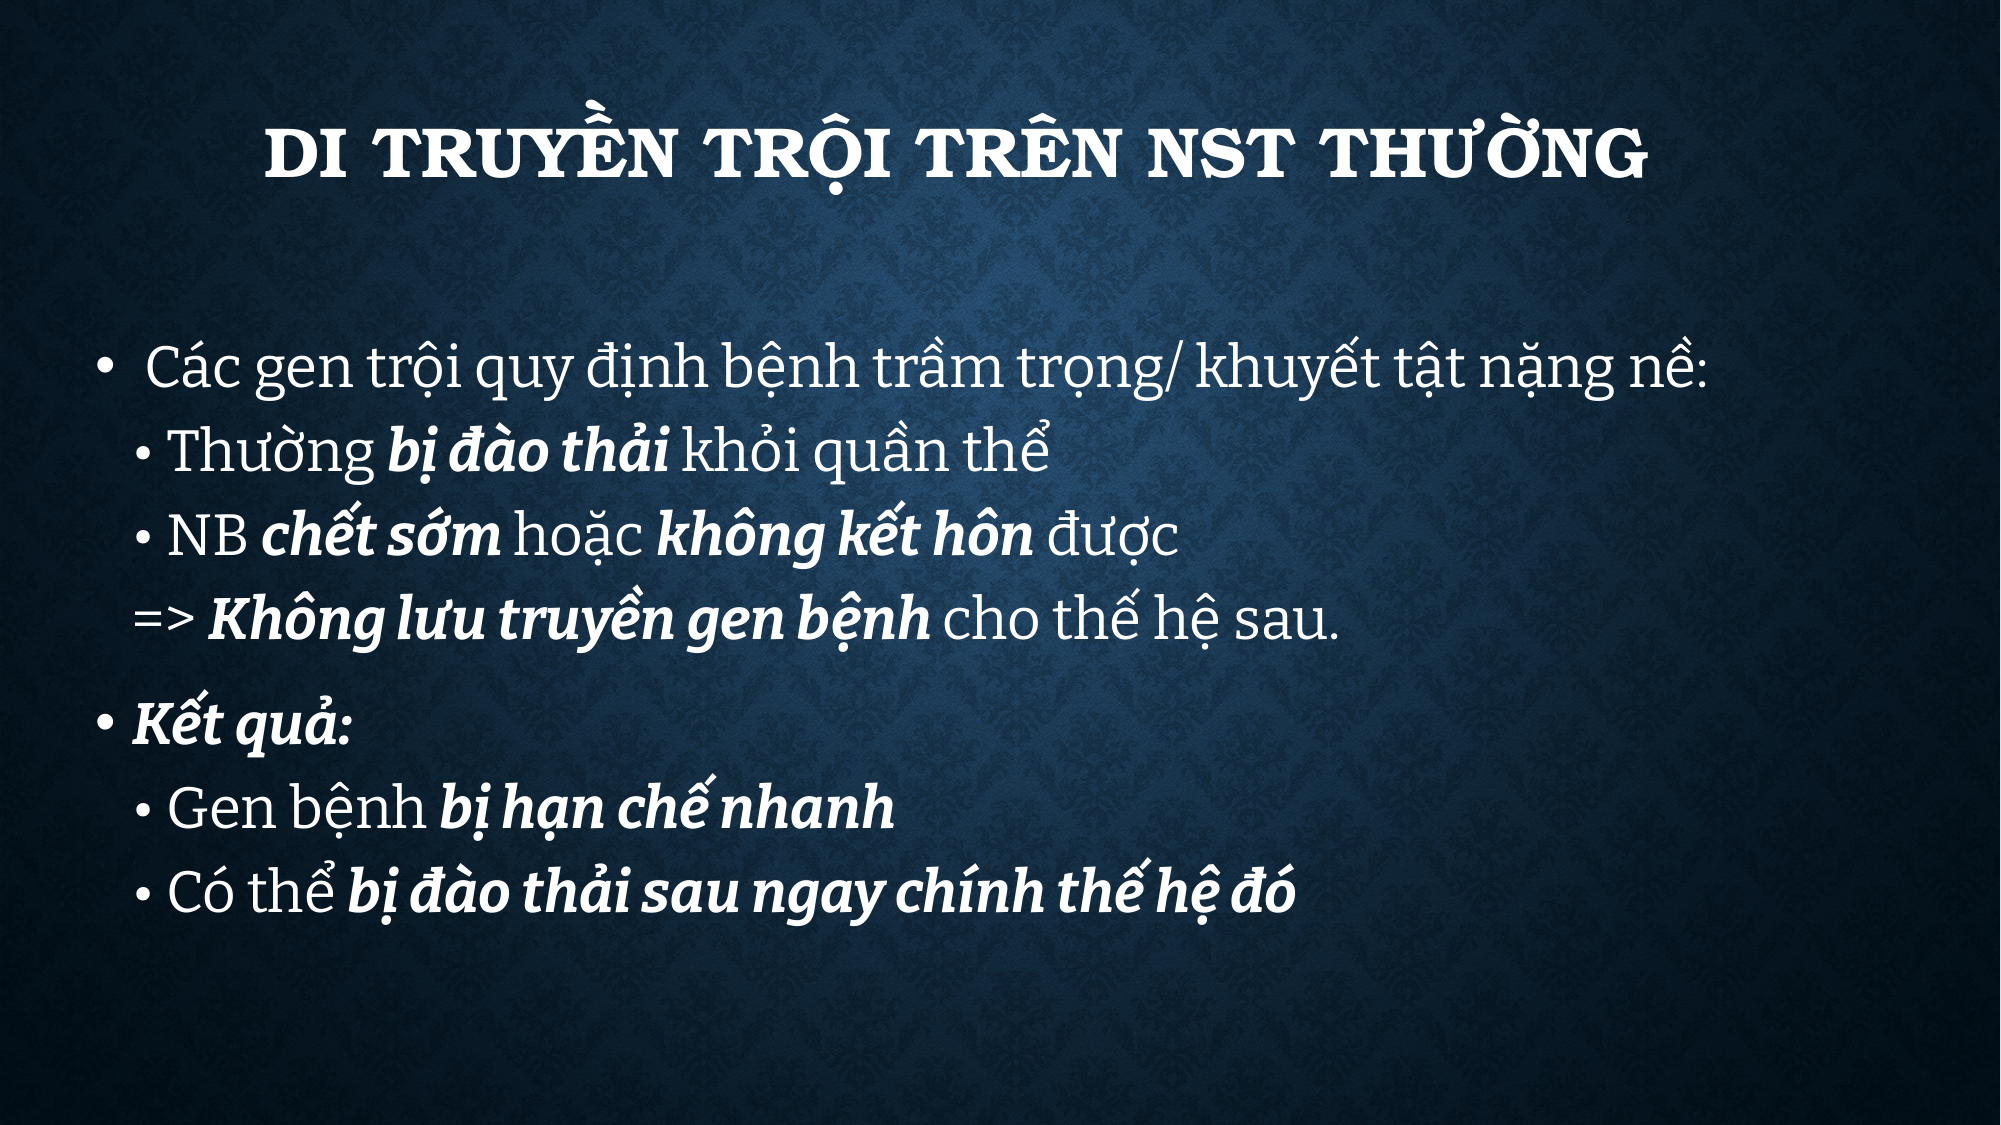

# Di truyền trội trên NST thường
 Các gen trội quy định bệnh trầm trọng/ khuyết tật nặng nề:
• Thường bị đào thải khỏi quần thể
• NB chết sớm hoặc không kết hôn được
=> Không lưu truyền gen bệnh cho thế hệ sau.
Kết quả:
• Gen bệnh bị hạn chế nhanh
• Có thể bị đào thải sau ngay chính thế hệ đó